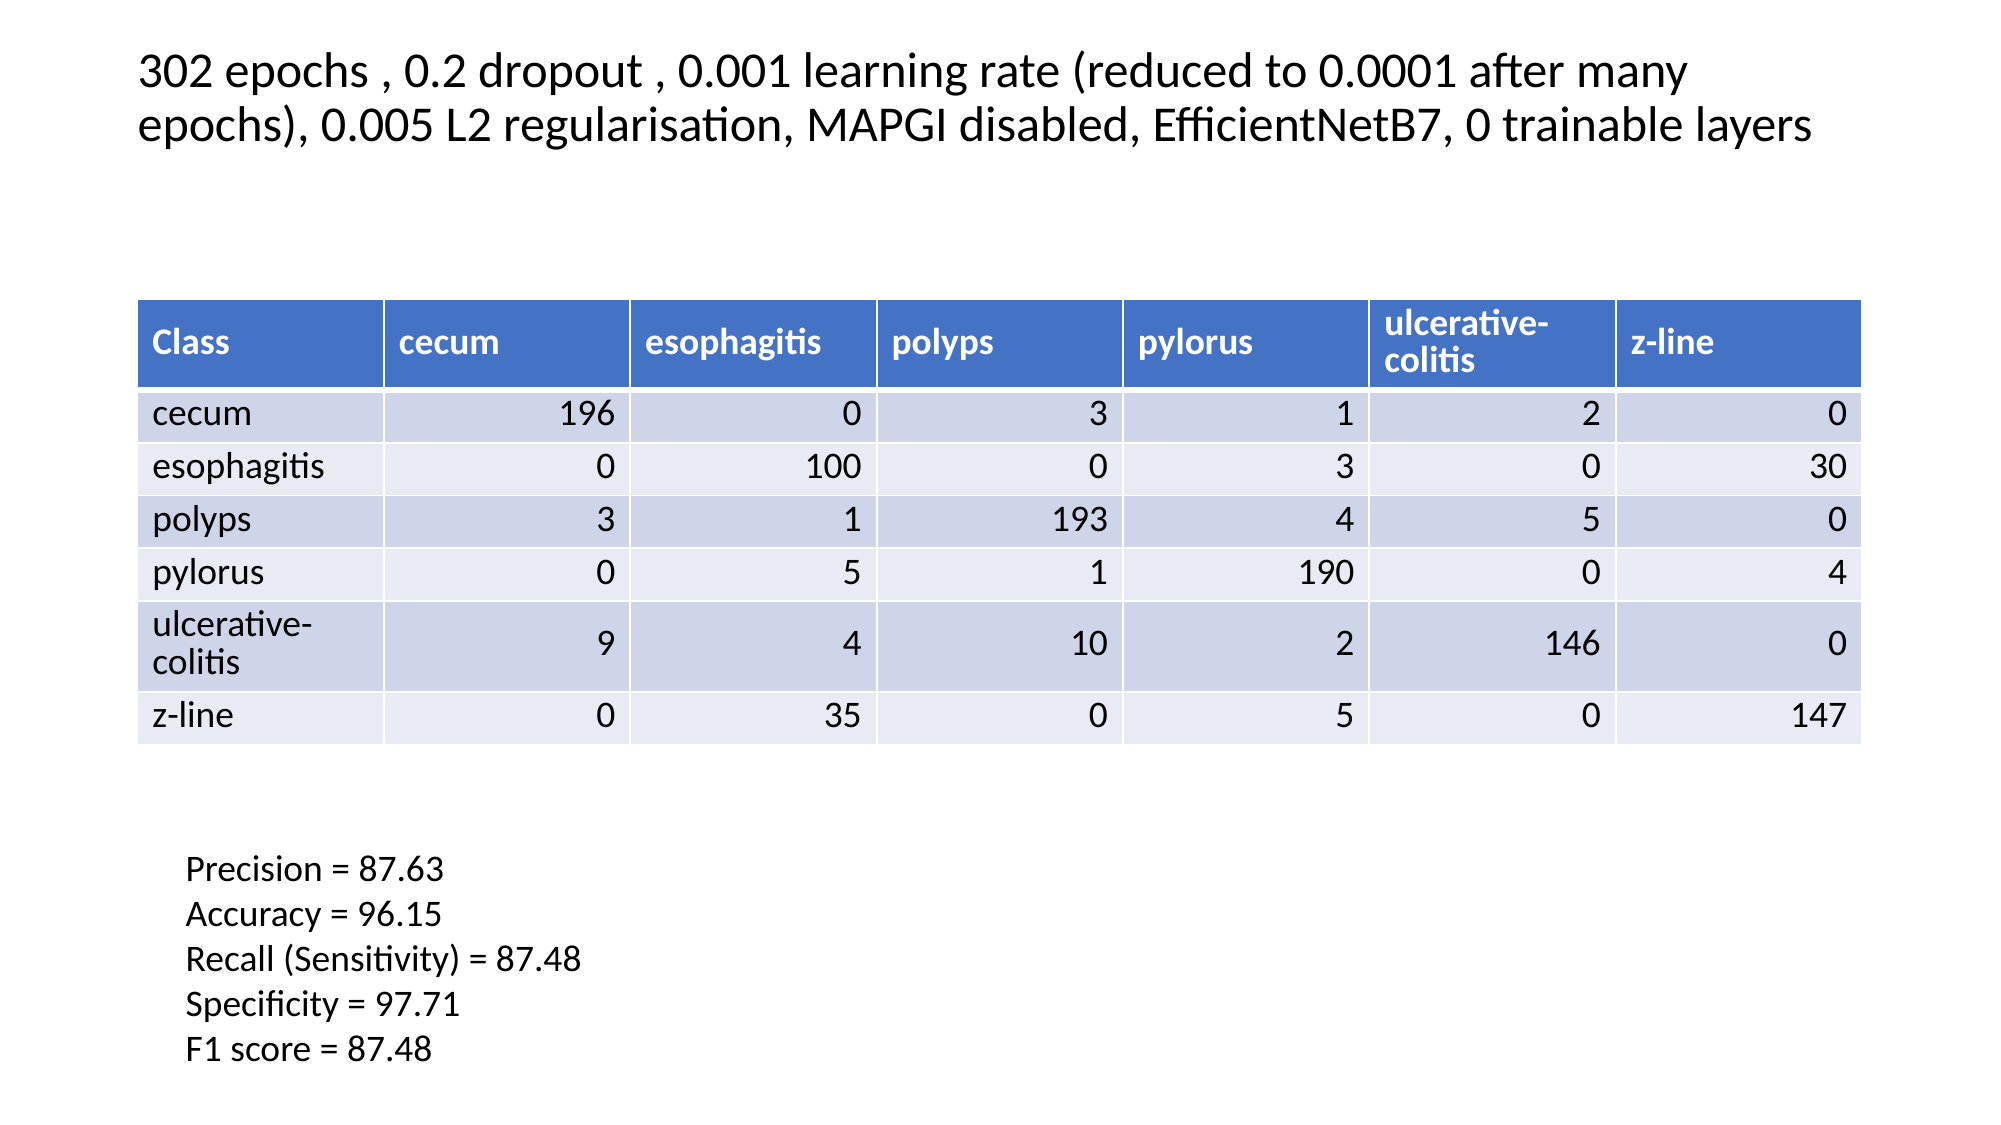

# 302 epochs , 0.2 dropout , 0.001 learning rate (reduced to 0.0001 after many epochs), 0.005 L2 regularisation, MAPGI disabled, EfficientNetB7, 0 trainable layers

| Class | cecum | esophagitis | polyps | pylorus | ulcerative-colitis | z-line |
| --- | --- | --- | --- | --- | --- | --- |
| cecum | 196 | 0 | 3 | 1 | 2 | 0 |
| esophagitis | 0 | 100 | 0 | 3 | 0 | 30 |
| polyps | 3 | 1 | 193 | 4 | 5 | 0 |
| pylorus | 0 | 5 | 1 | 190 | 0 | 4 |
| ulcerative-colitis | 9 | 4 | 10 | 2 | 146 | 0 |
| z-line | 0 | 35 | 0 | 5 | 0 | 147 |

Precision = 87.63
Accuracy = 96.15
Recall (Sensitivity) = 87.48
Specificity = 97.71
F1 score = 87.48